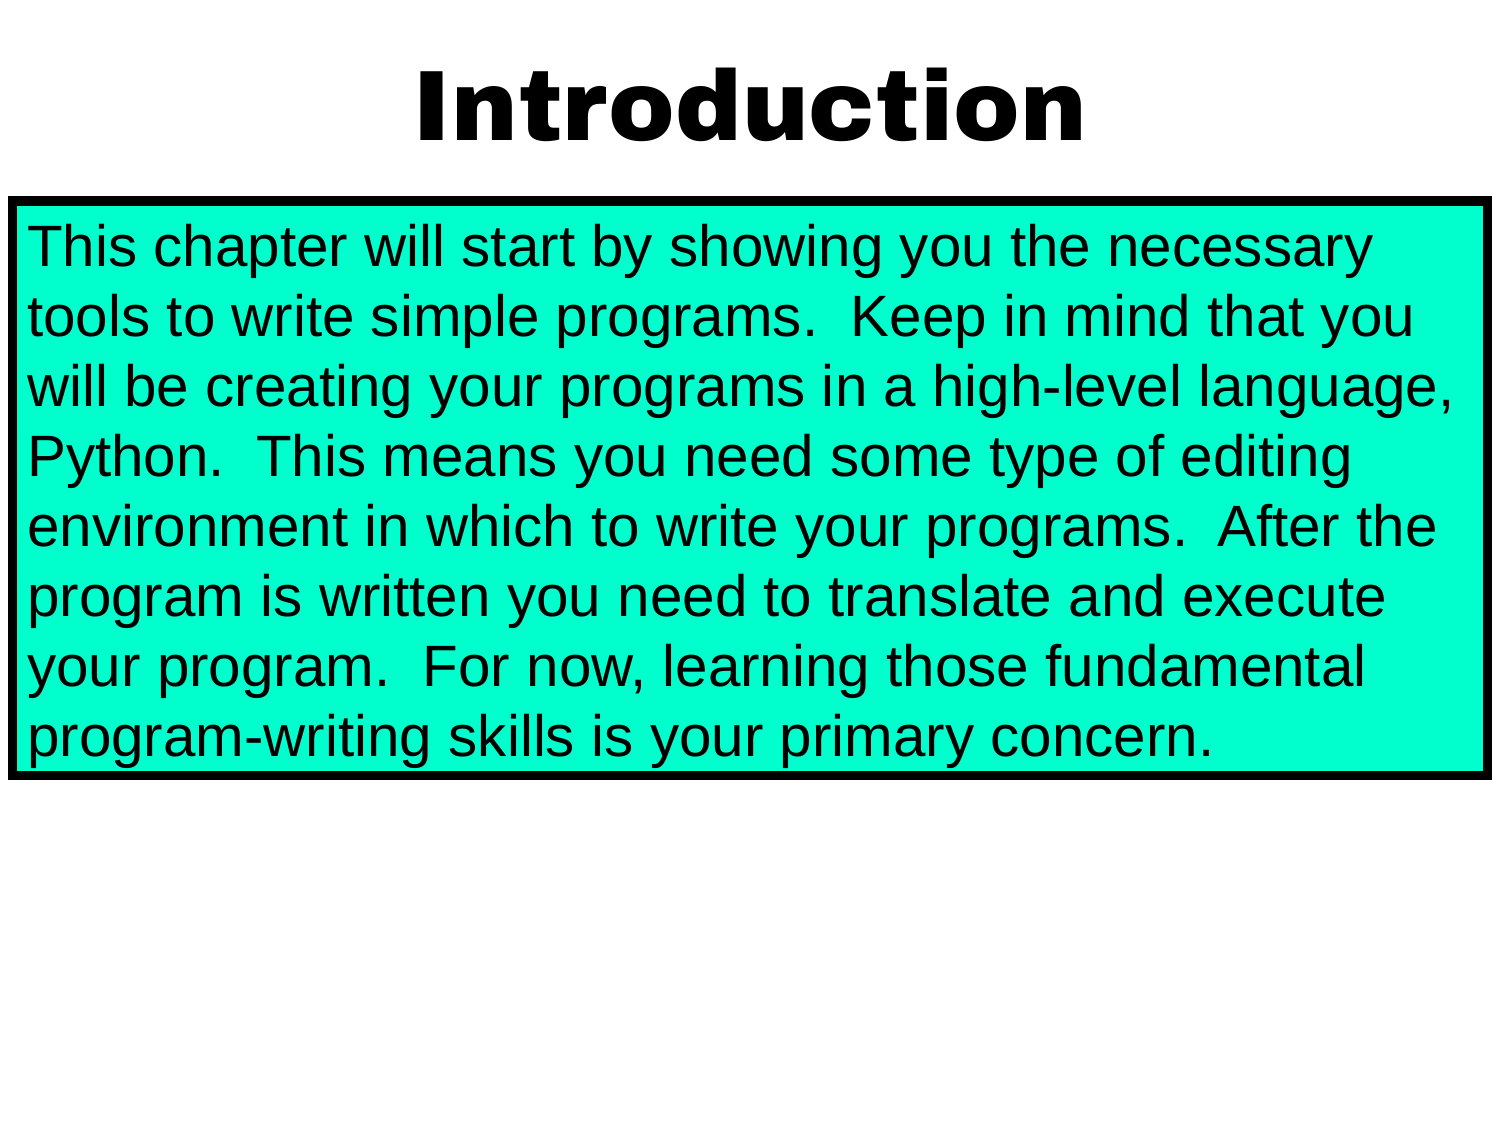

# Introduction
This chapter will start by showing you the necessary tools to write simple programs.  Keep in mind that you will be creating your programs in a high-level language, Python.  This means you need some type of editing environment in which to write your programs.  After the program is written you need to translate and execute your program.  For now, learning those fundamental program-writing skills is your primary concern.